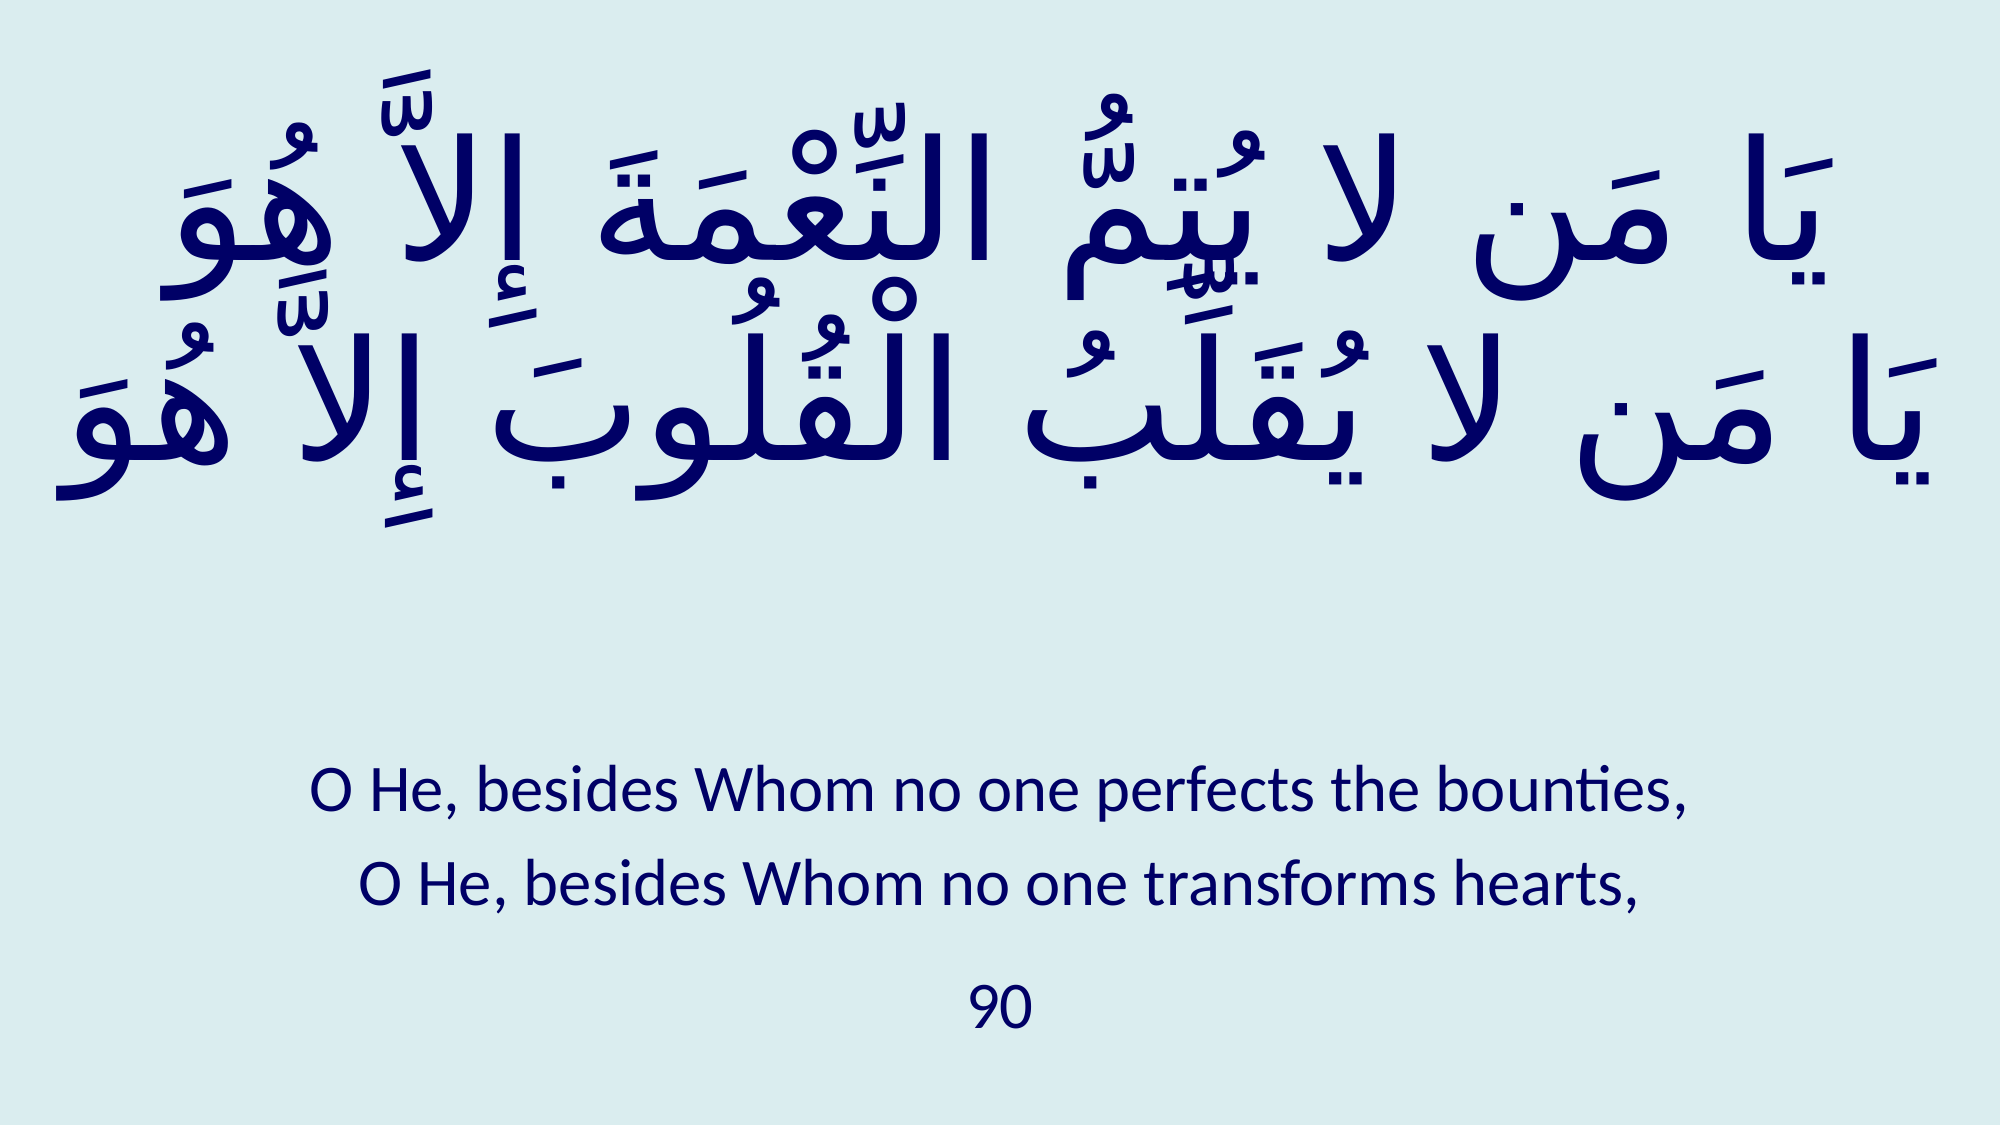

# يَا مَن لا يُتِمُّ النِّعْمَةَ إِلاَّ هُوَ يَا مَن لا يُقَلِّبُ الْقُلُوبَ إِلاَّ هُوَ
O He, besides Whom no one perfects the bounties,
O He, besides Whom no one transforms hearts,
90